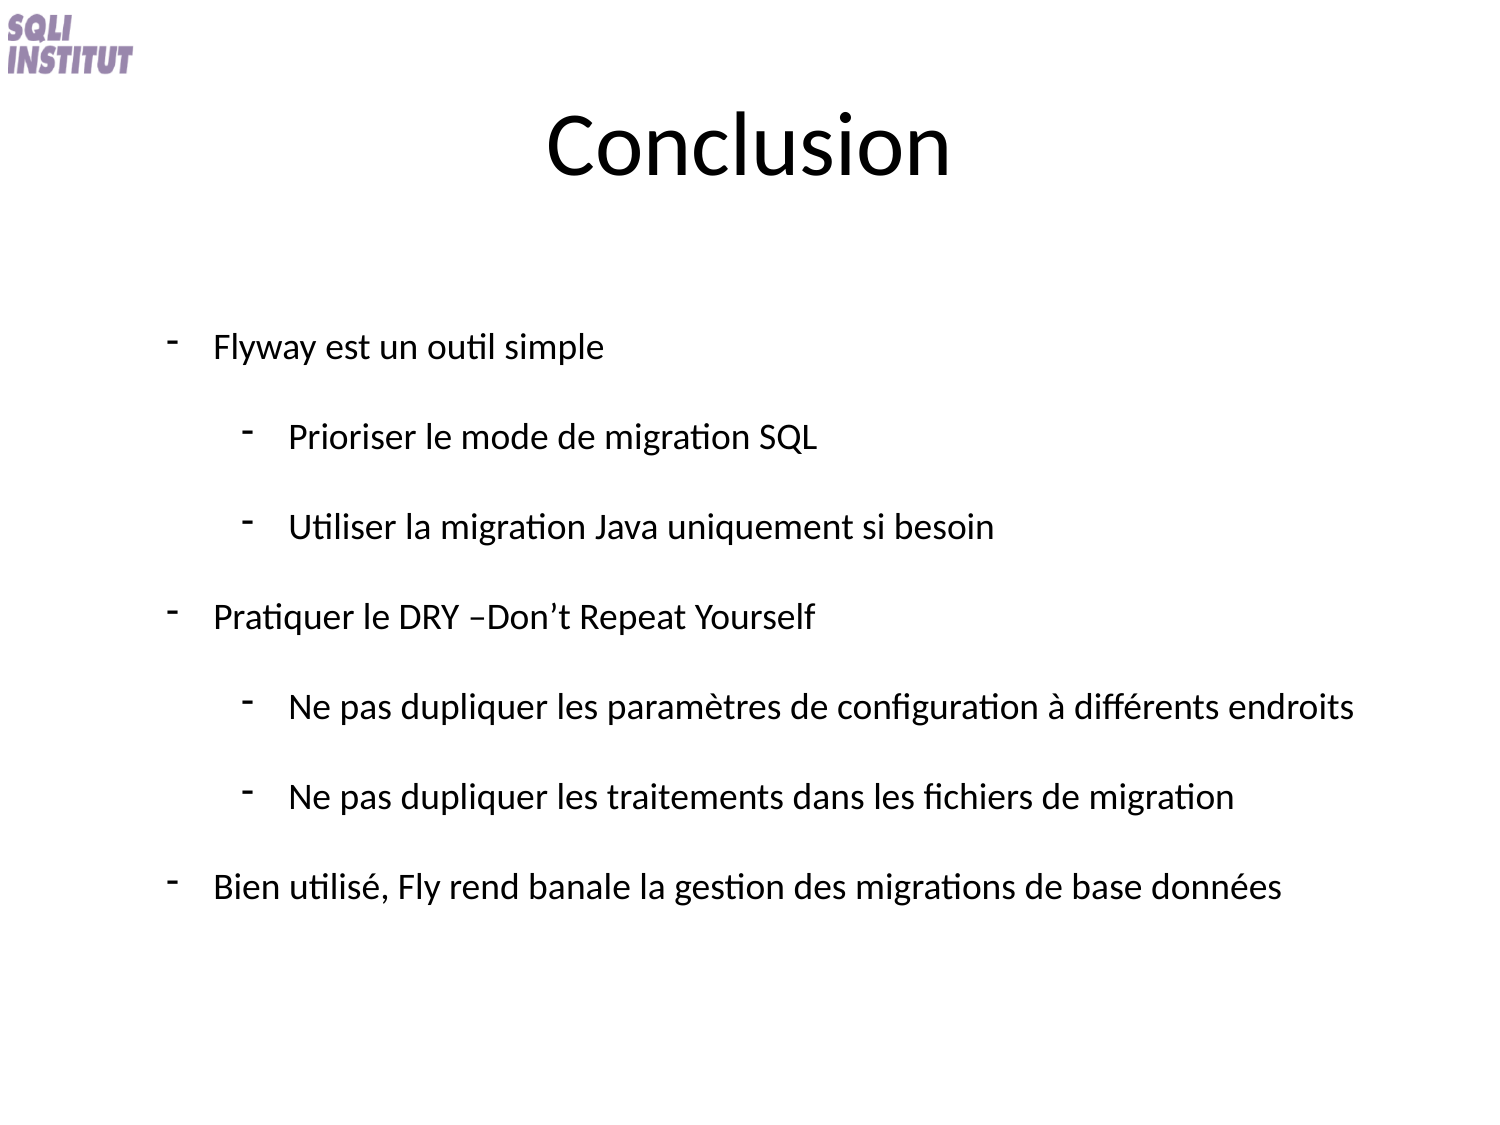

# Conclusion

Flyway est un outil simple

Prioriser le mode de migration SQL

Utiliser la migration Java uniquement si besoin

Pratiquer le DRY –Don’t Repeat Yourself

Ne pas dupliquer les paramètres de configuration à différents endroits

Ne pas dupliquer les traitements dans les fichiers de migration

Bien utilisé, Fly rend banale la gestion des migrations de base données